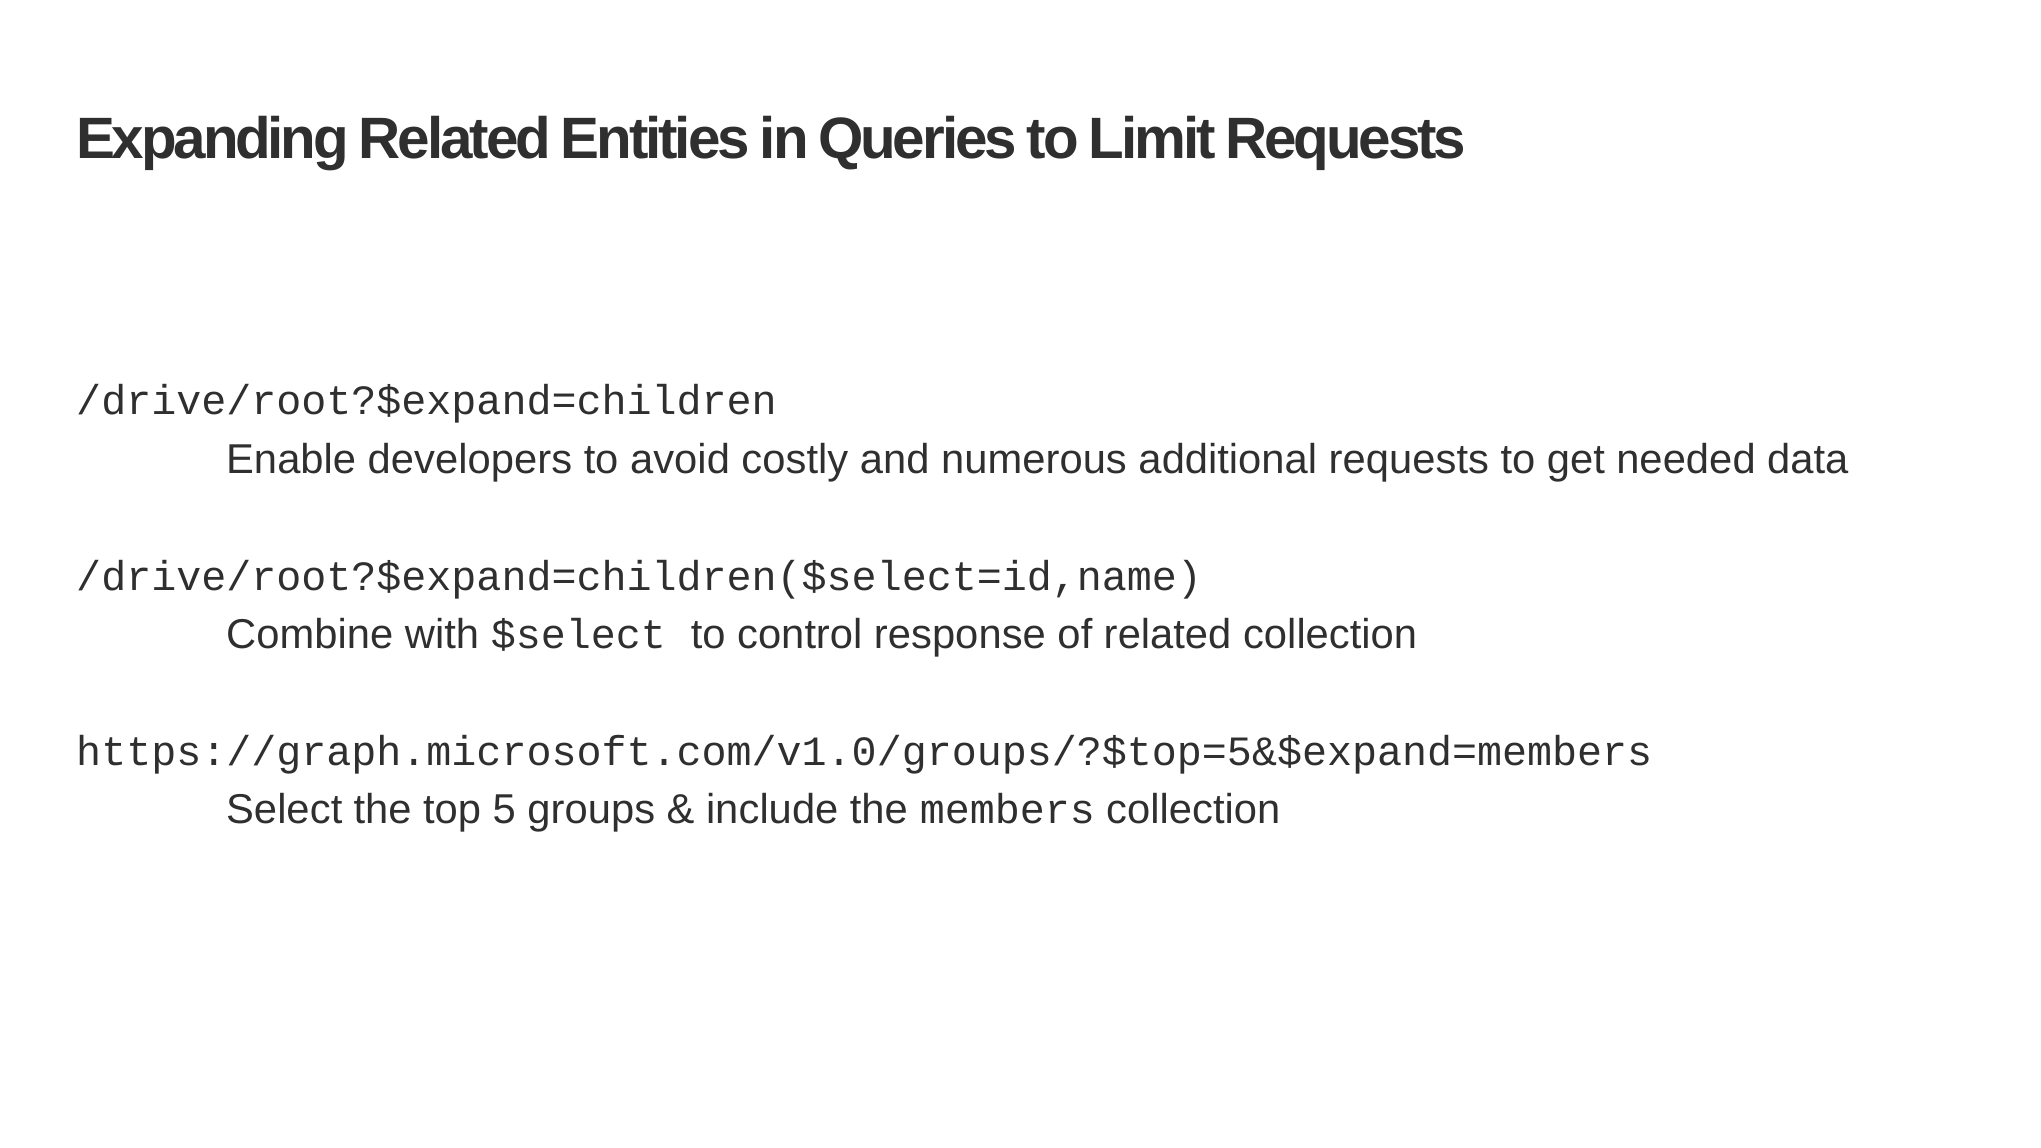

# Expanding Related Entities in Queries to Limit Requests

/drive/root?$expand=children
	Enable developers to avoid costly and numerous additional requests to get needed data

/drive/root?$expand=children($select=id,name)
	Combine with $select to control response of related collection

https://graph.microsoft.com/v1.0/groups/?$top=5&$expand=members
	Select the top 5 groups & include the members collection